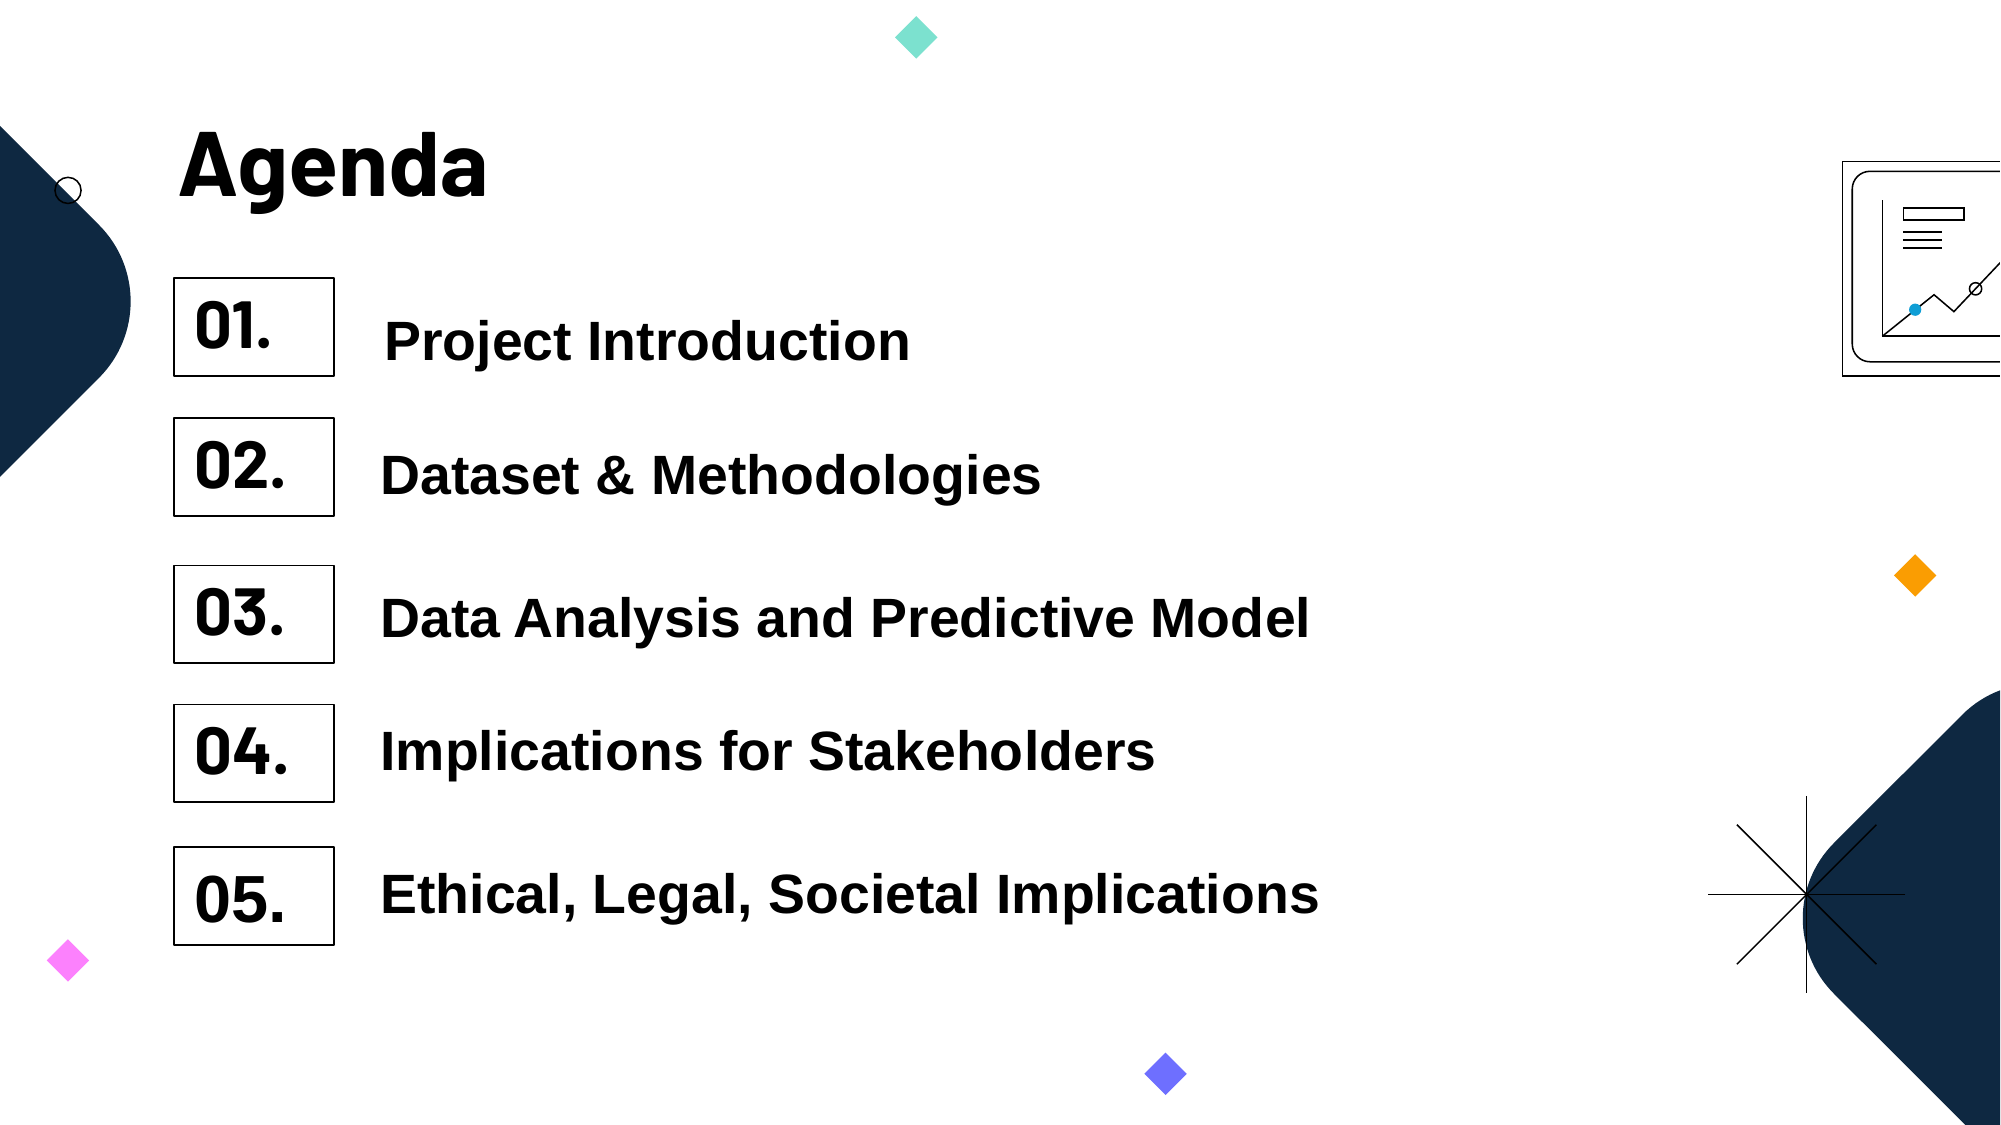

# Agenda

01.
Project Introduction
02.
Dataset & Methodologies
03.
Data Analysis and Predictive Model

04.
Implications for Stakeholders
05.
Ethical, Legal, Societal Implications